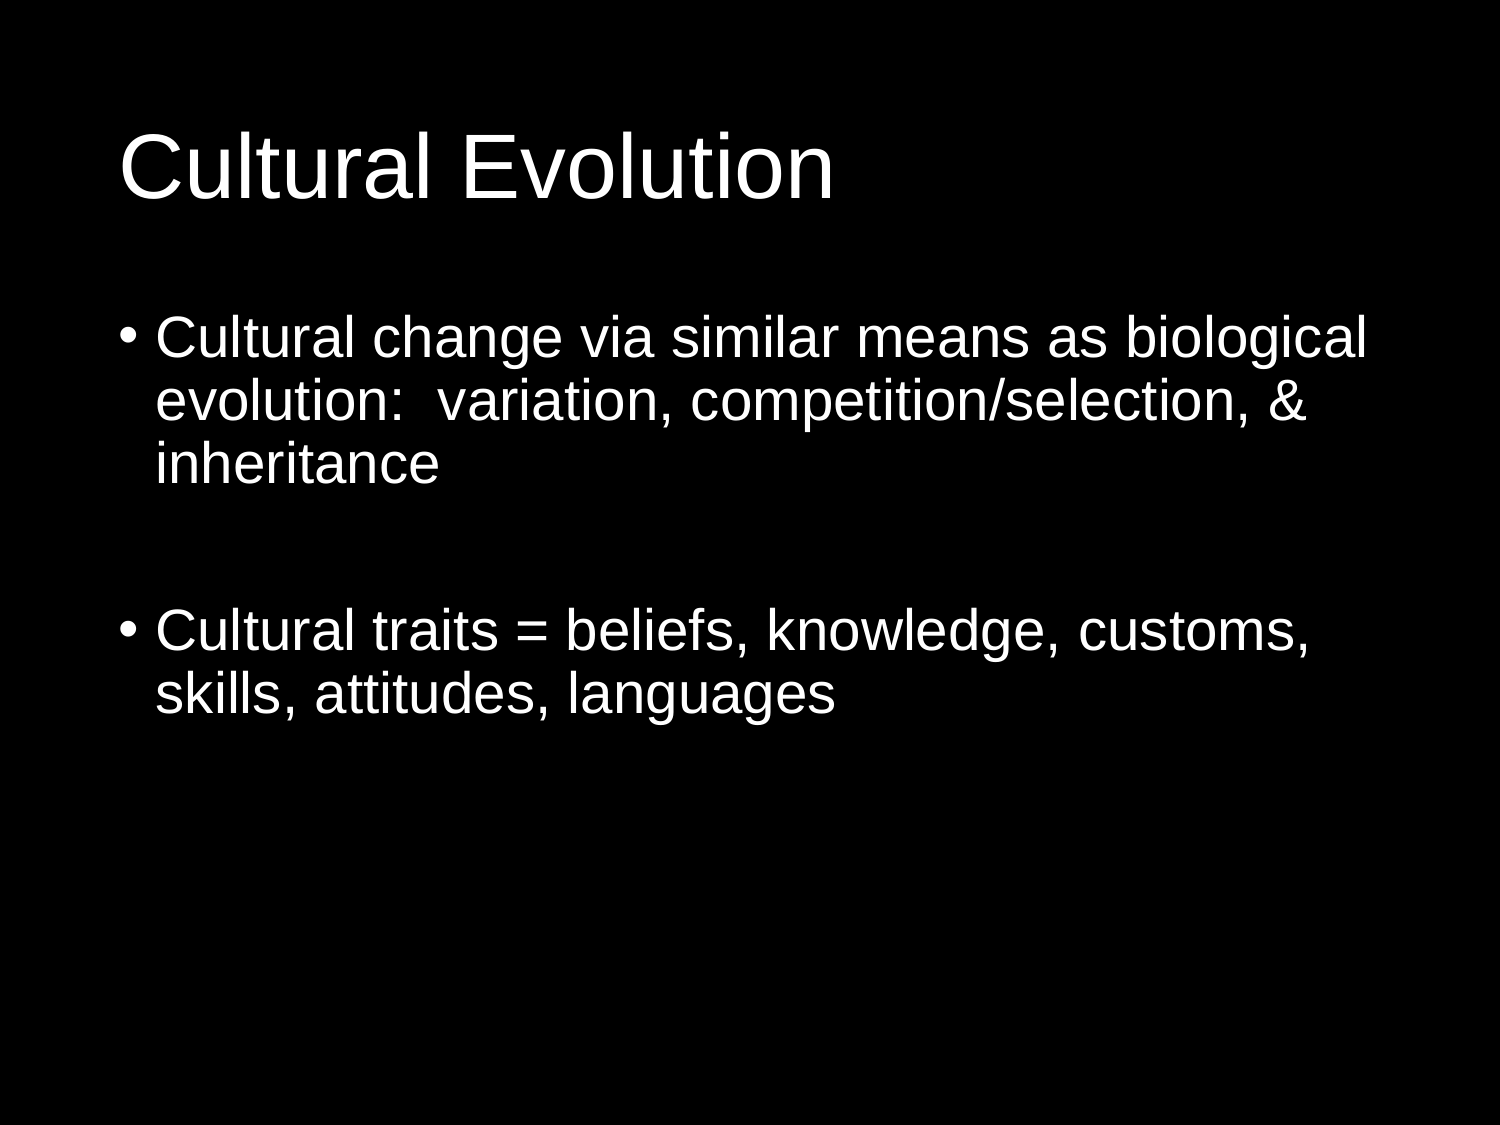

# Cultural Evolution
Cultural change via similar means as biological evolution:  variation, competition/selection, & inheritance

Cultural traits = beliefs, knowledge, customs, skills, attitudes, languages